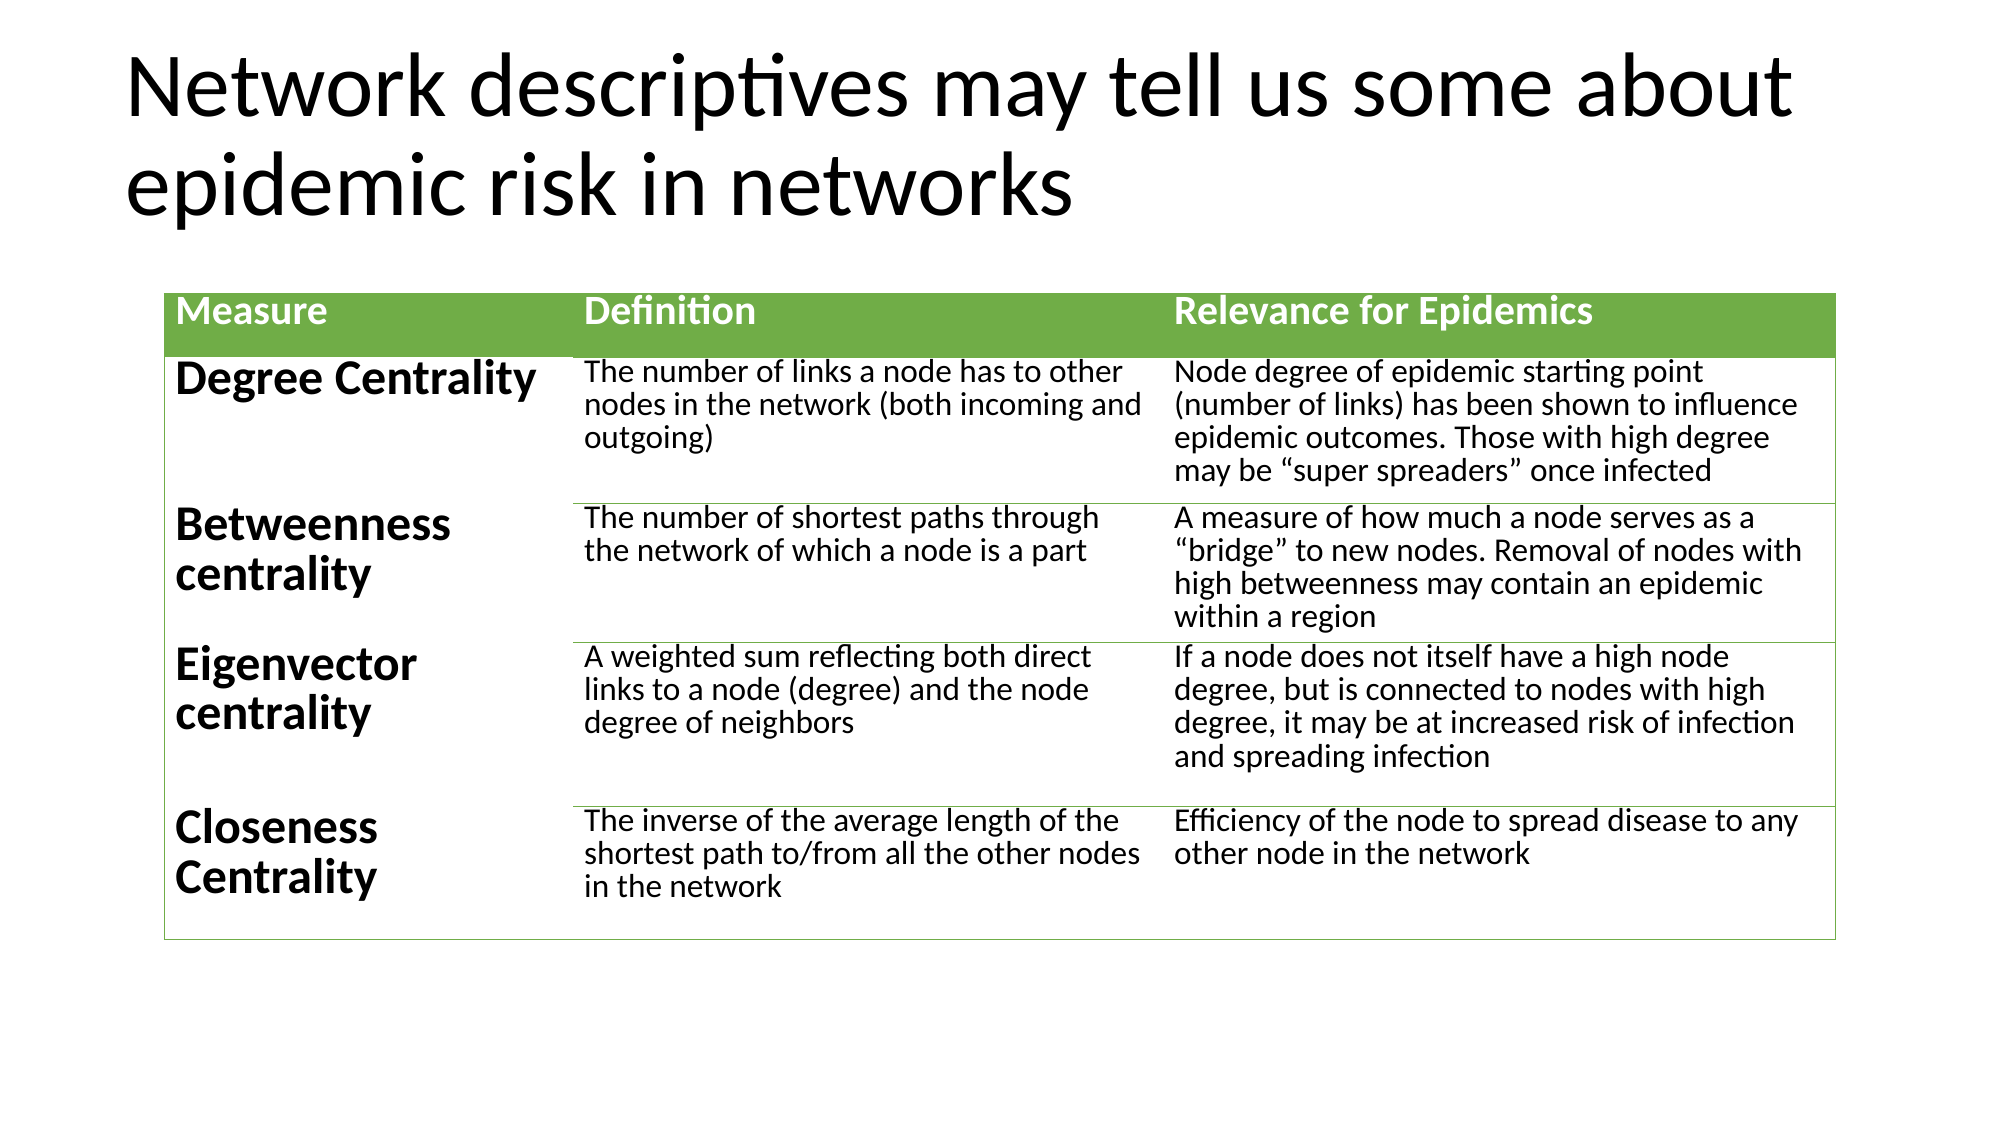

# Network descriptives may tell us some about epidemic risk in networks
| Measure | Definition | Relevance for Epidemics |
| --- | --- | --- |
| Degree Centrality | The number of links a node has to other nodes in the network (both incoming and outgoing) | Node degree of epidemic starting point (number of links) has been shown to influence epidemic outcomes. Those with high degree may be “super spreaders” once infected |
| Betweenness centrality | The number of shortest paths through the network of which a node is a part | A measure of how much a node serves as a “bridge” to new nodes. Removal of nodes with high betweenness may contain an epidemic within a region |
| Eigenvector centrality | A weighted sum reflecting both direct links to a node (degree) and the node degree of neighbors | If a node does not itself have a high node degree, but is connected to nodes with high degree, it may be at increased risk of infection and spreading infection |
| Closeness Centrality | The inverse of the average length of the shortest path to/from all the other nodes in the network | Efficiency of the node to spread disease to any other node in the network |